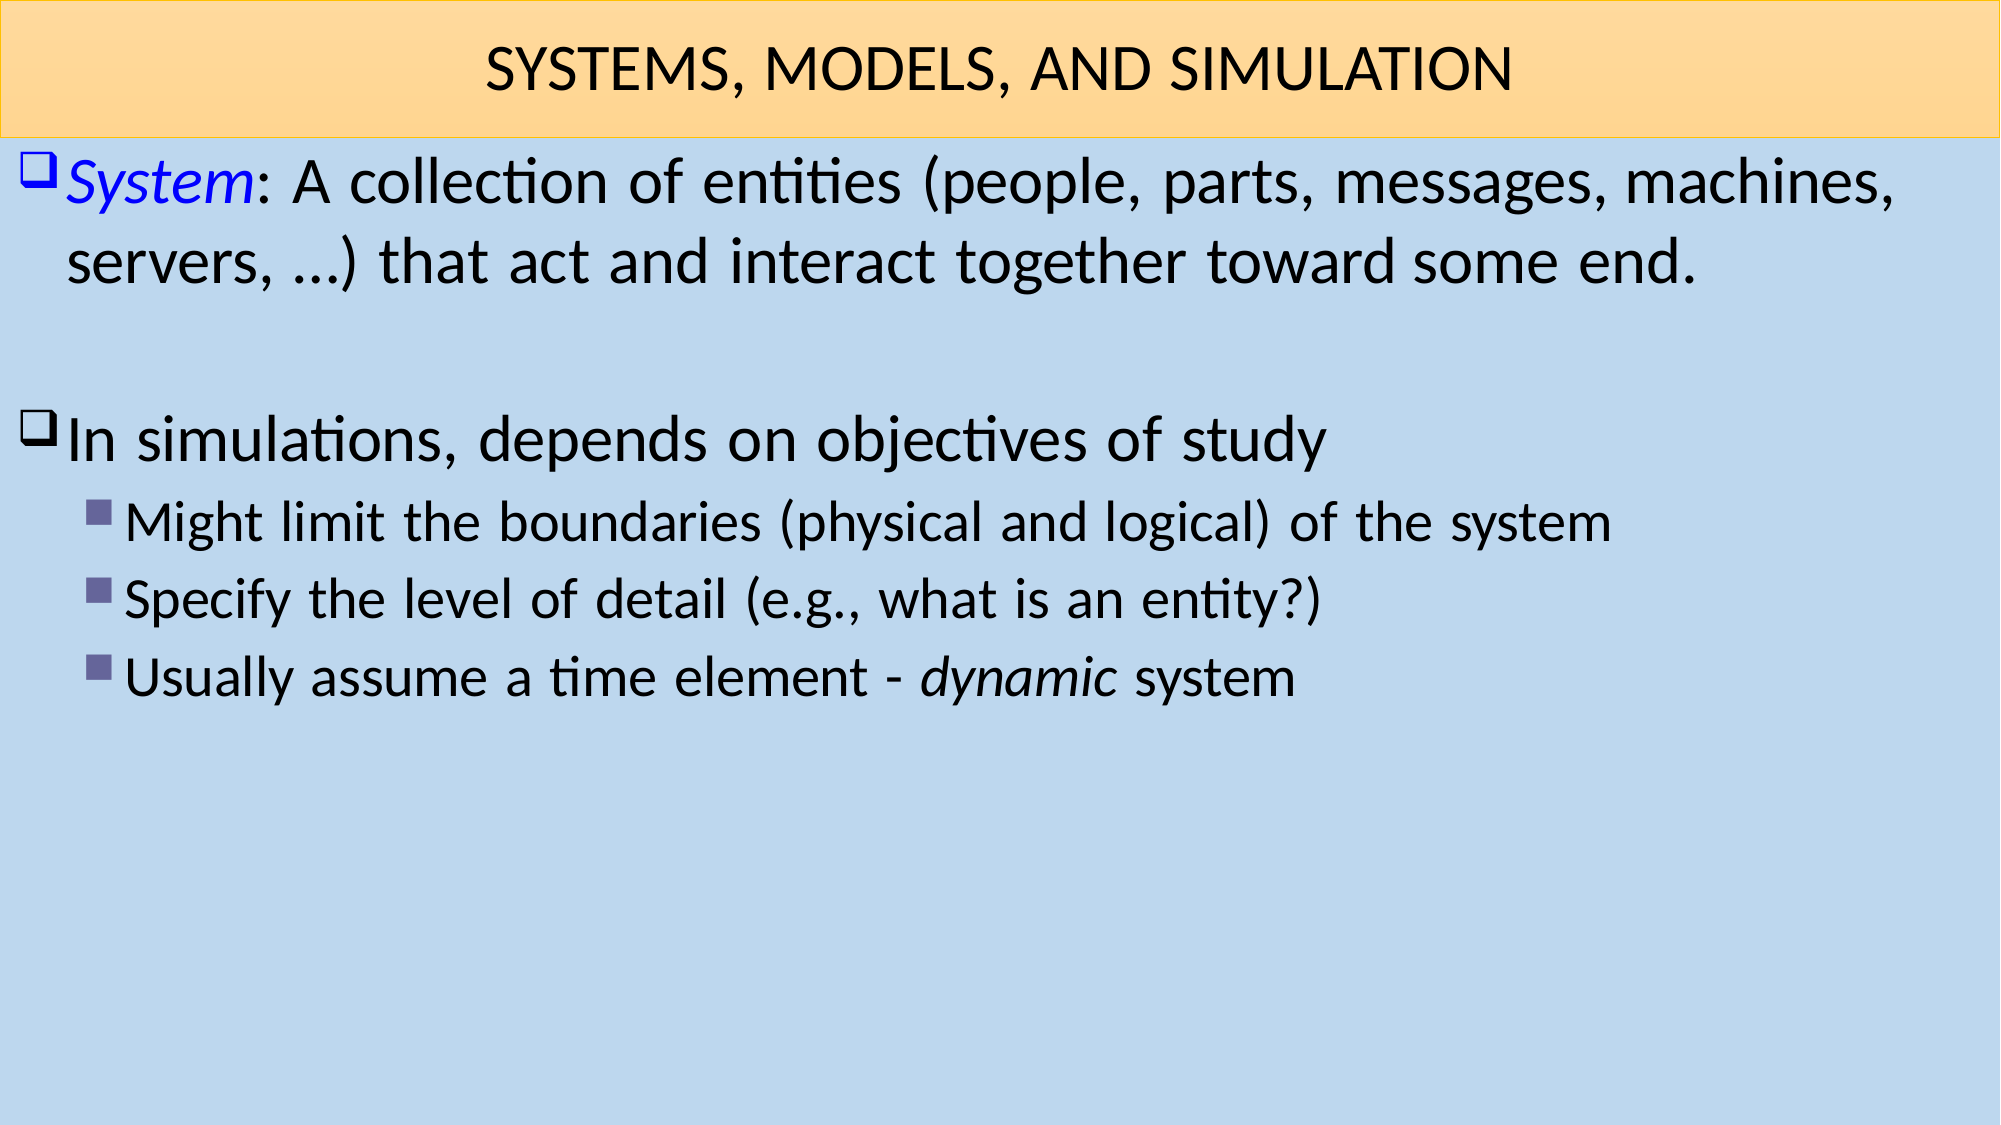

# SYSTEMS, MODELS, AND SIMULATION
System: A collection of entities (people, parts, messages, machines, servers, …) that act and interact together toward some end.

In simulations, depends on objectives of study
Might limit the boundaries (physical and logical) of the system
Specify the level of detail (e.g., what is an entity?)
Usually assume a time element - dynamic system